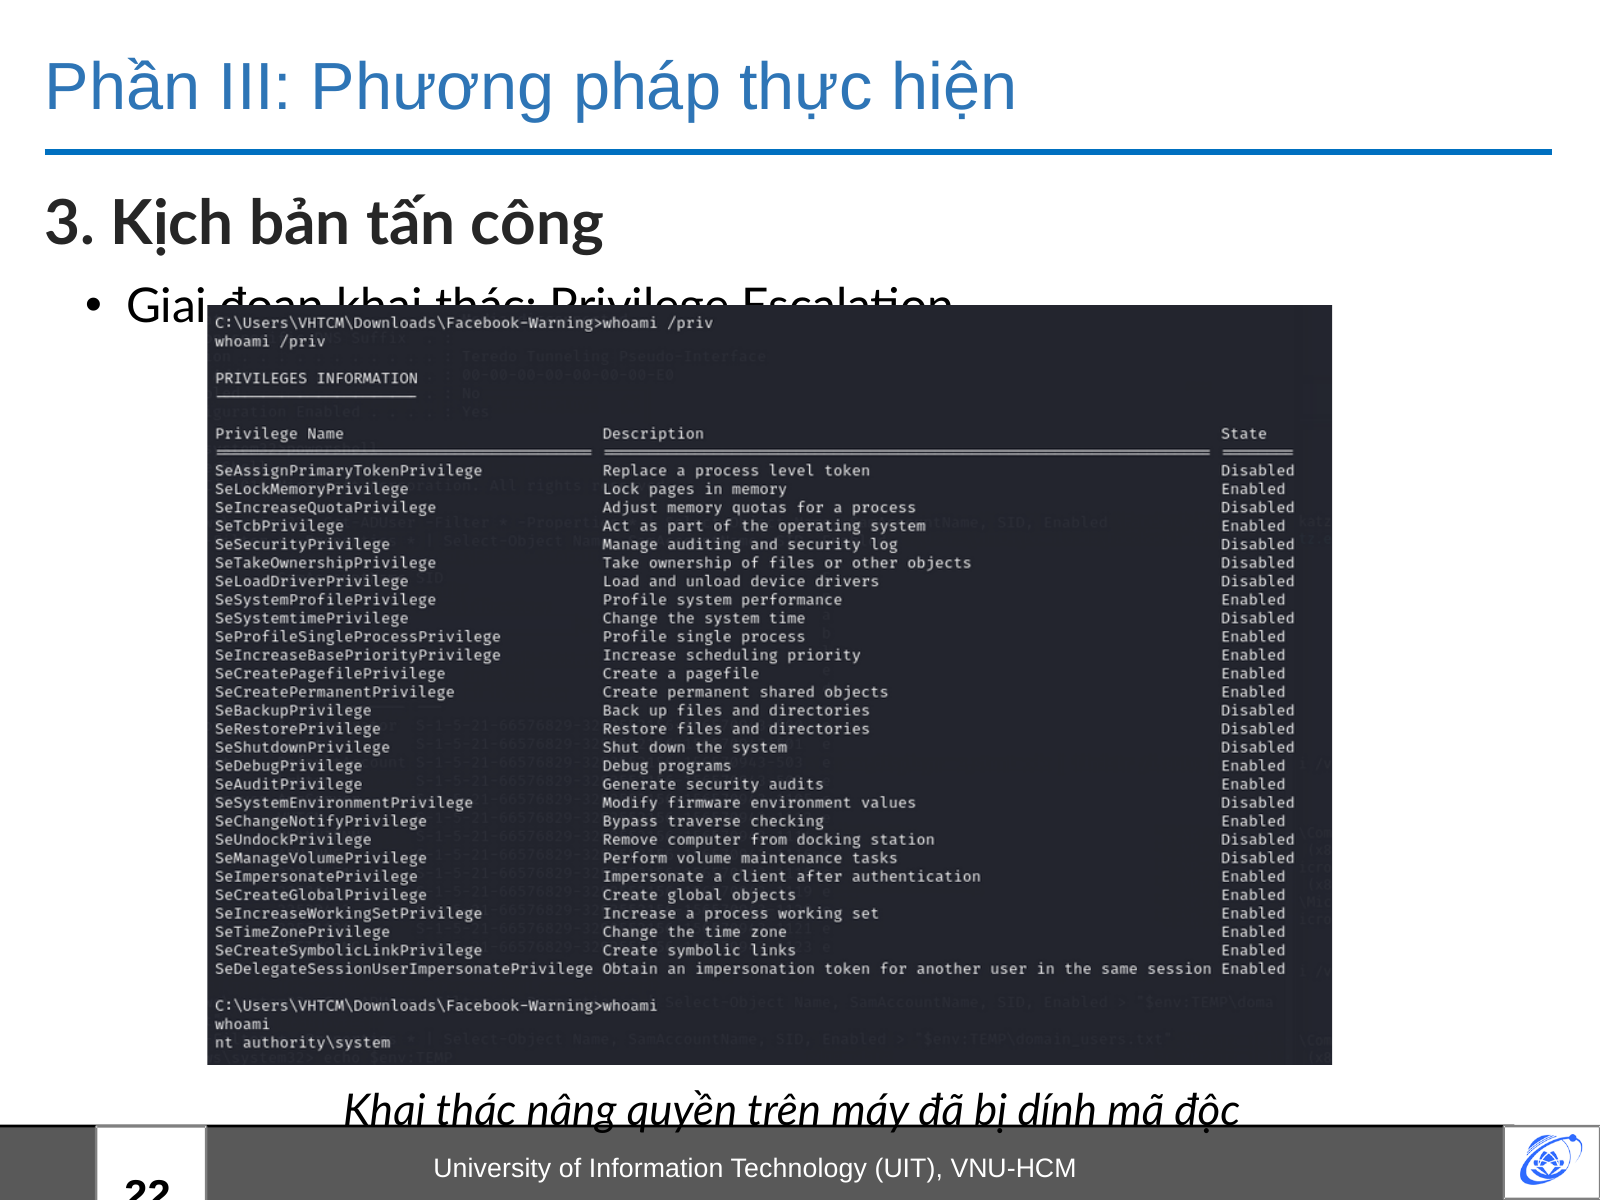

Phần III: Phương pháp thực hiện
3. Kịch bản tấn công
Giai đoạn khai thác: Privilege Escalation

Khai thác nâng quyền trên máy đã bị dính mã độc

University of Information Technology (UIT), VNU-HCM

22